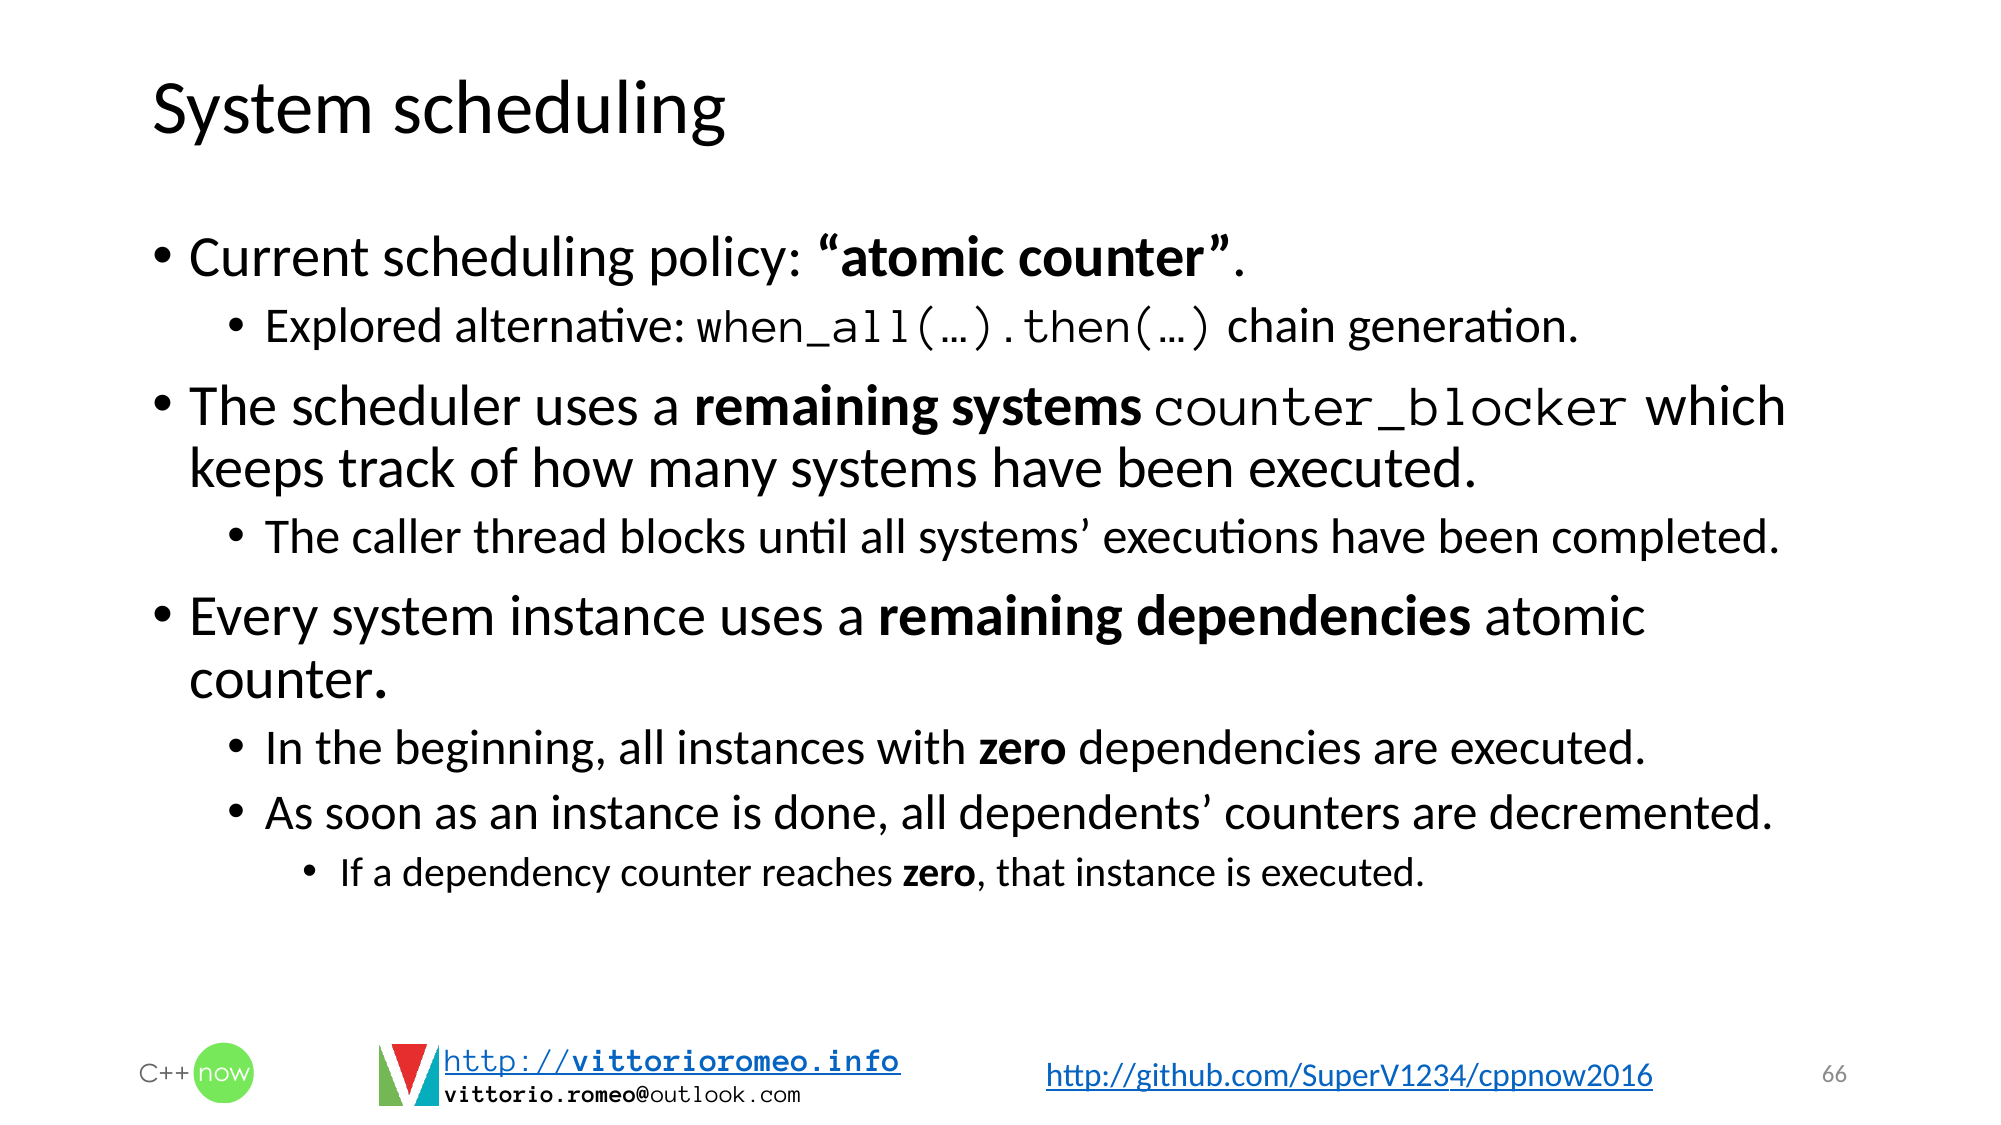

# System scheduling
Current scheduling policy: “atomic counter”.
Explored alternative: when_all(…).then(…) chain generation.
The scheduler uses a remaining systems counter_blocker which keeps track of how many systems have been executed.
The caller thread blocks until all systems’ executions have been completed.
Every system instance uses a remaining dependencies atomic counter.
In the beginning, all instances with zero dependencies are executed.
As soon as an instance is done, all dependents’ counters are decremented.
If a dependency counter reaches zero, that instance is executed.
66